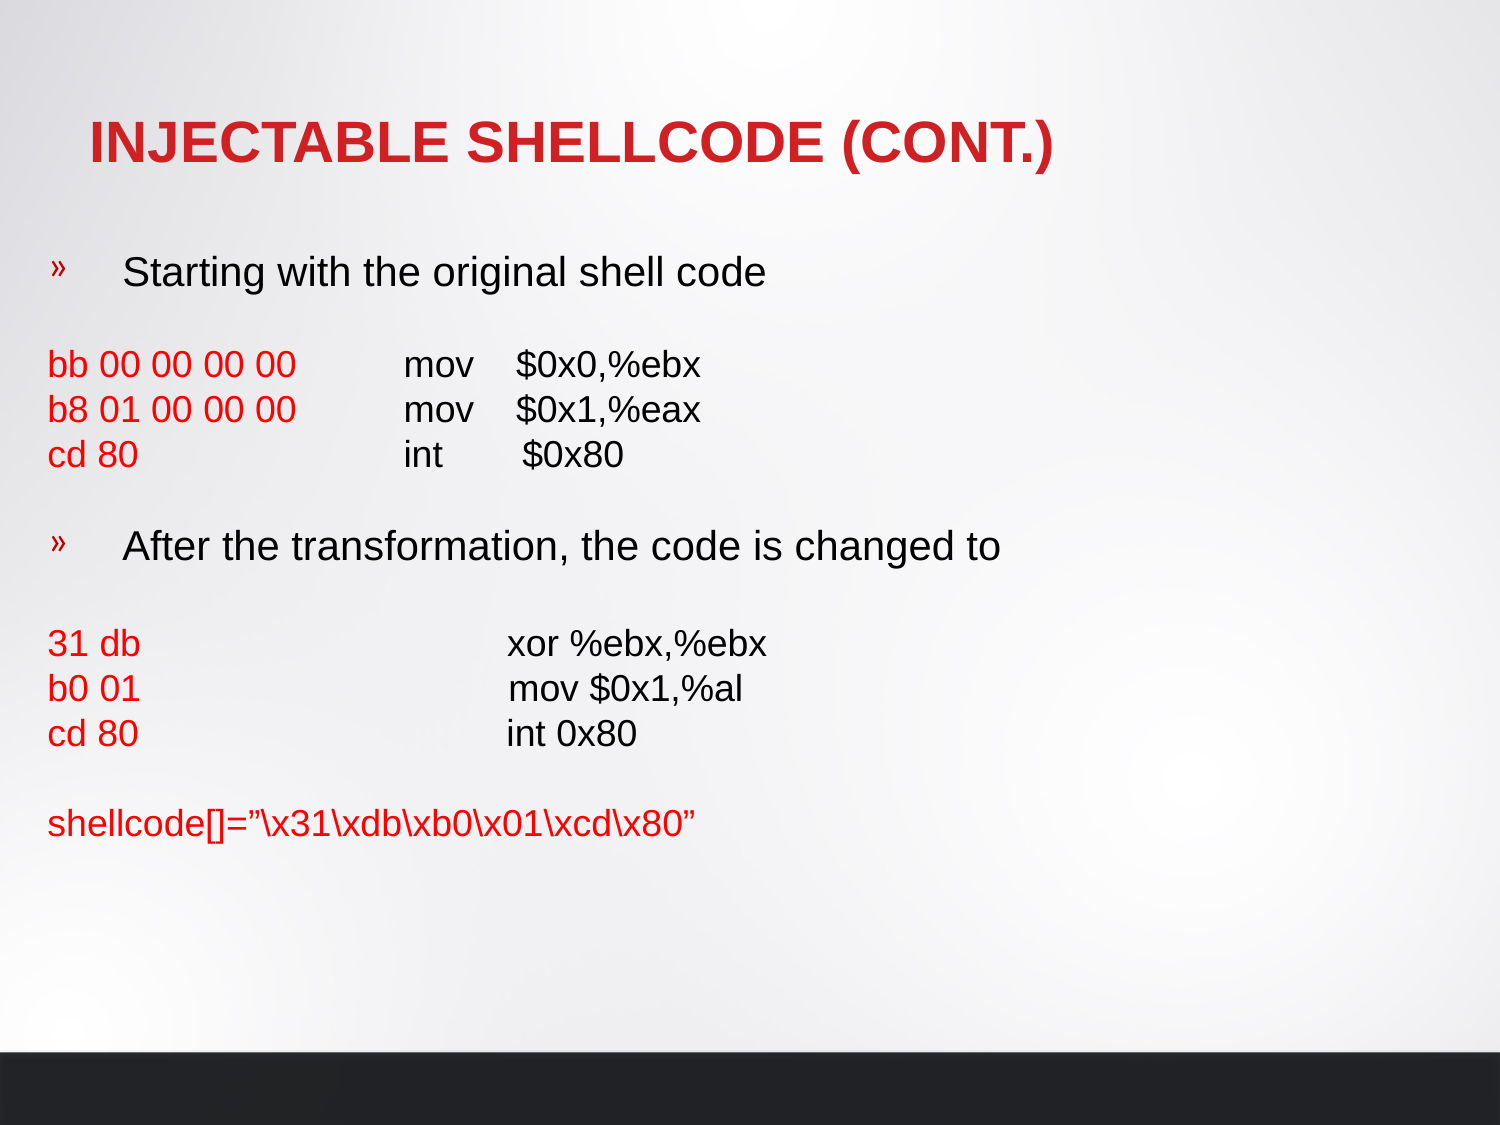

# Injectable Shellcode (Cont.)
Starting with the original shell code

bb 00 00 00 00       	mov    $0x0,%ebx
b8 01 00 00 00       	mov    $0x1,%eax
cd 80                   	int    	$0x80
After the transformation, the code is changed to
31 db                                   xor %ebx,%ebx
b0 01                                   mov $0x1,%al
cd 80                                   int 0x80

shellcode[]=”\x31\xdb\xb0\x01\xcd\x80”